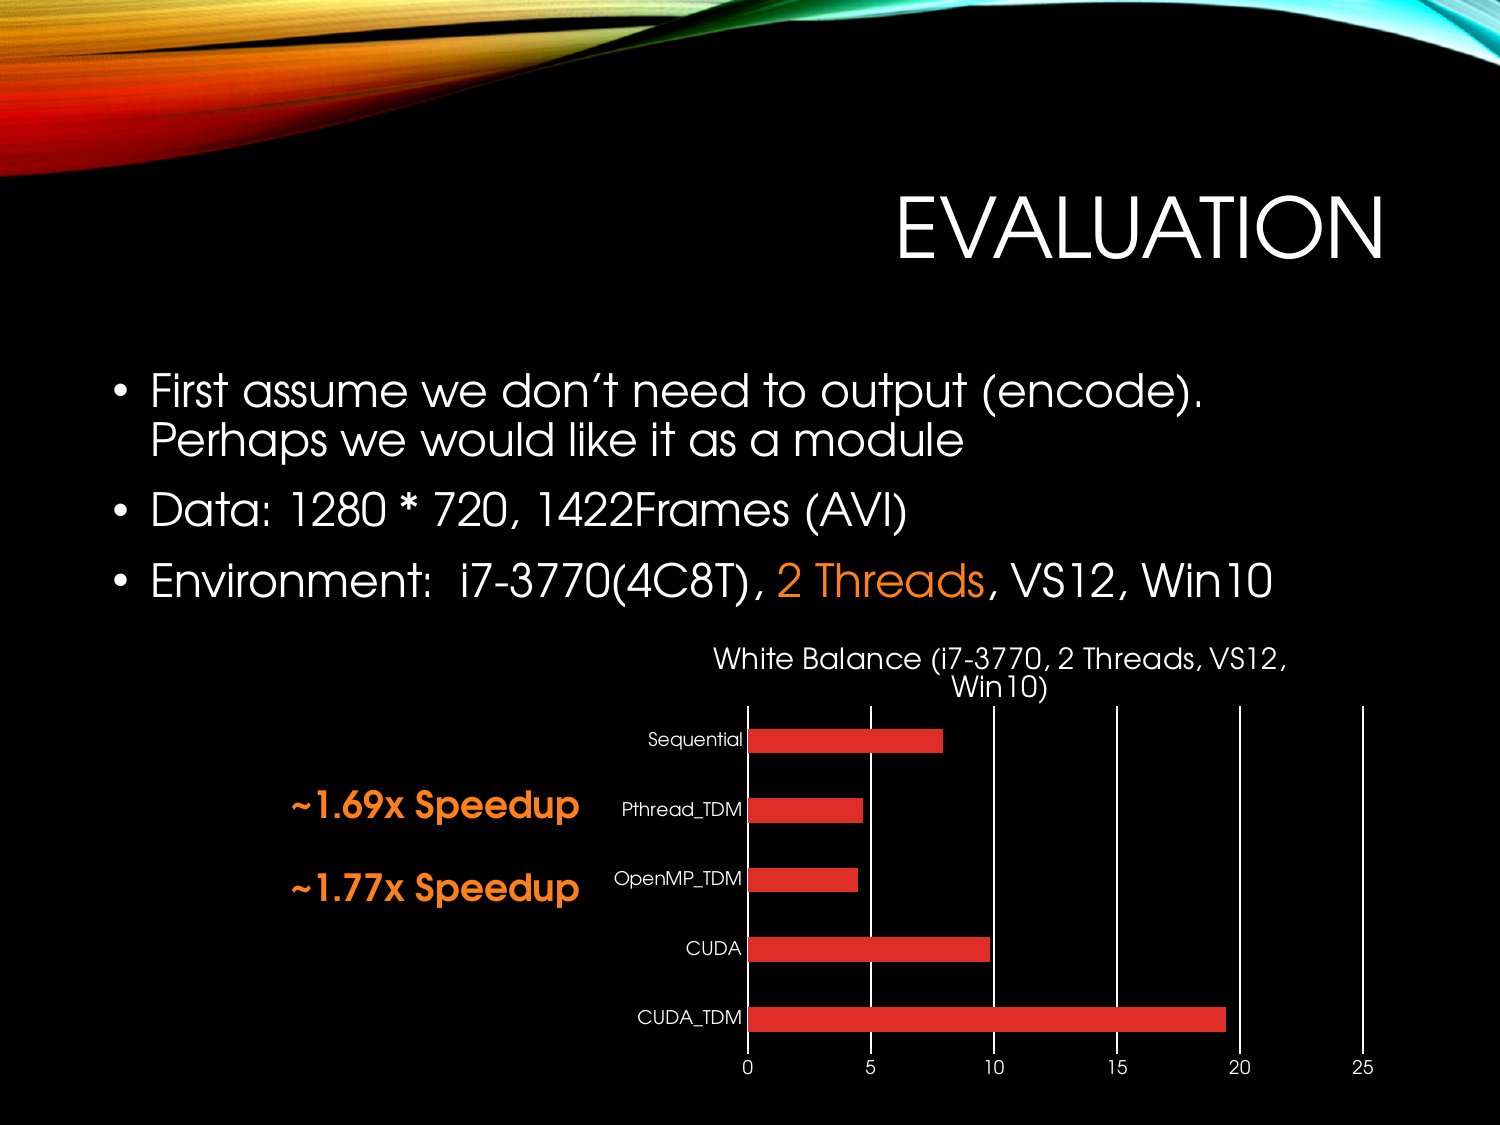

# Evaluation
First assume we don’t need to output (encode).
Perhaps we would like it as a module
Data: 1280 * 720, 1422Frames (AVI)
Environment:  i7-3770(4C8T), 2 Threads, VS12, Win10

### Chart: White Balance (i7-3770, 2 Threads, VS12, Win10)

| Category |  |
|---|---|
| CUDA_TDM | 19.416 |
| CUDA | 9.855 |
| OpenMP_TDM | 4.492 |
| Pthread_TDM | 4.687 |
| Sequential | 7.933 |
~1.69x Speedup
~1.77x Speedup